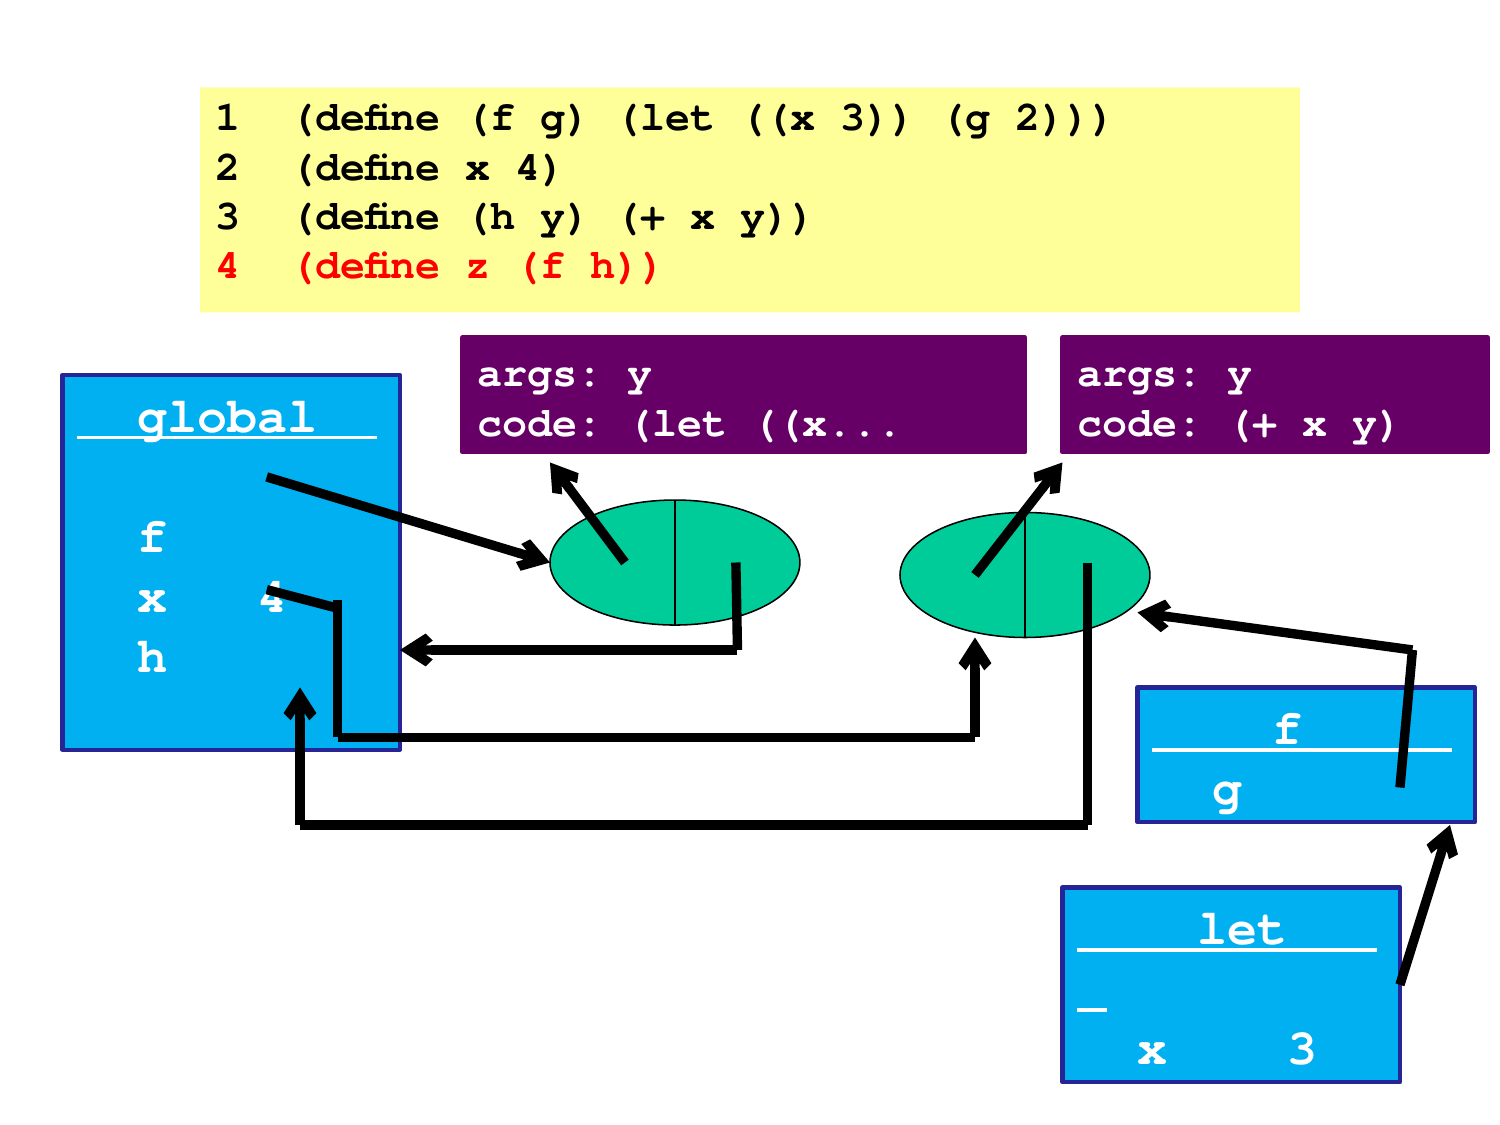

1  (define (f g) (let ((x 3)) (g 2)))
2  (define x 4)
3  (define (h y) (+ x y))
4  (define z (f h))
args: y
code: (let ((x...
args: y
code: (+ x y)
  global
  f
  x   4
  h

    f
  g

    let
  x    3